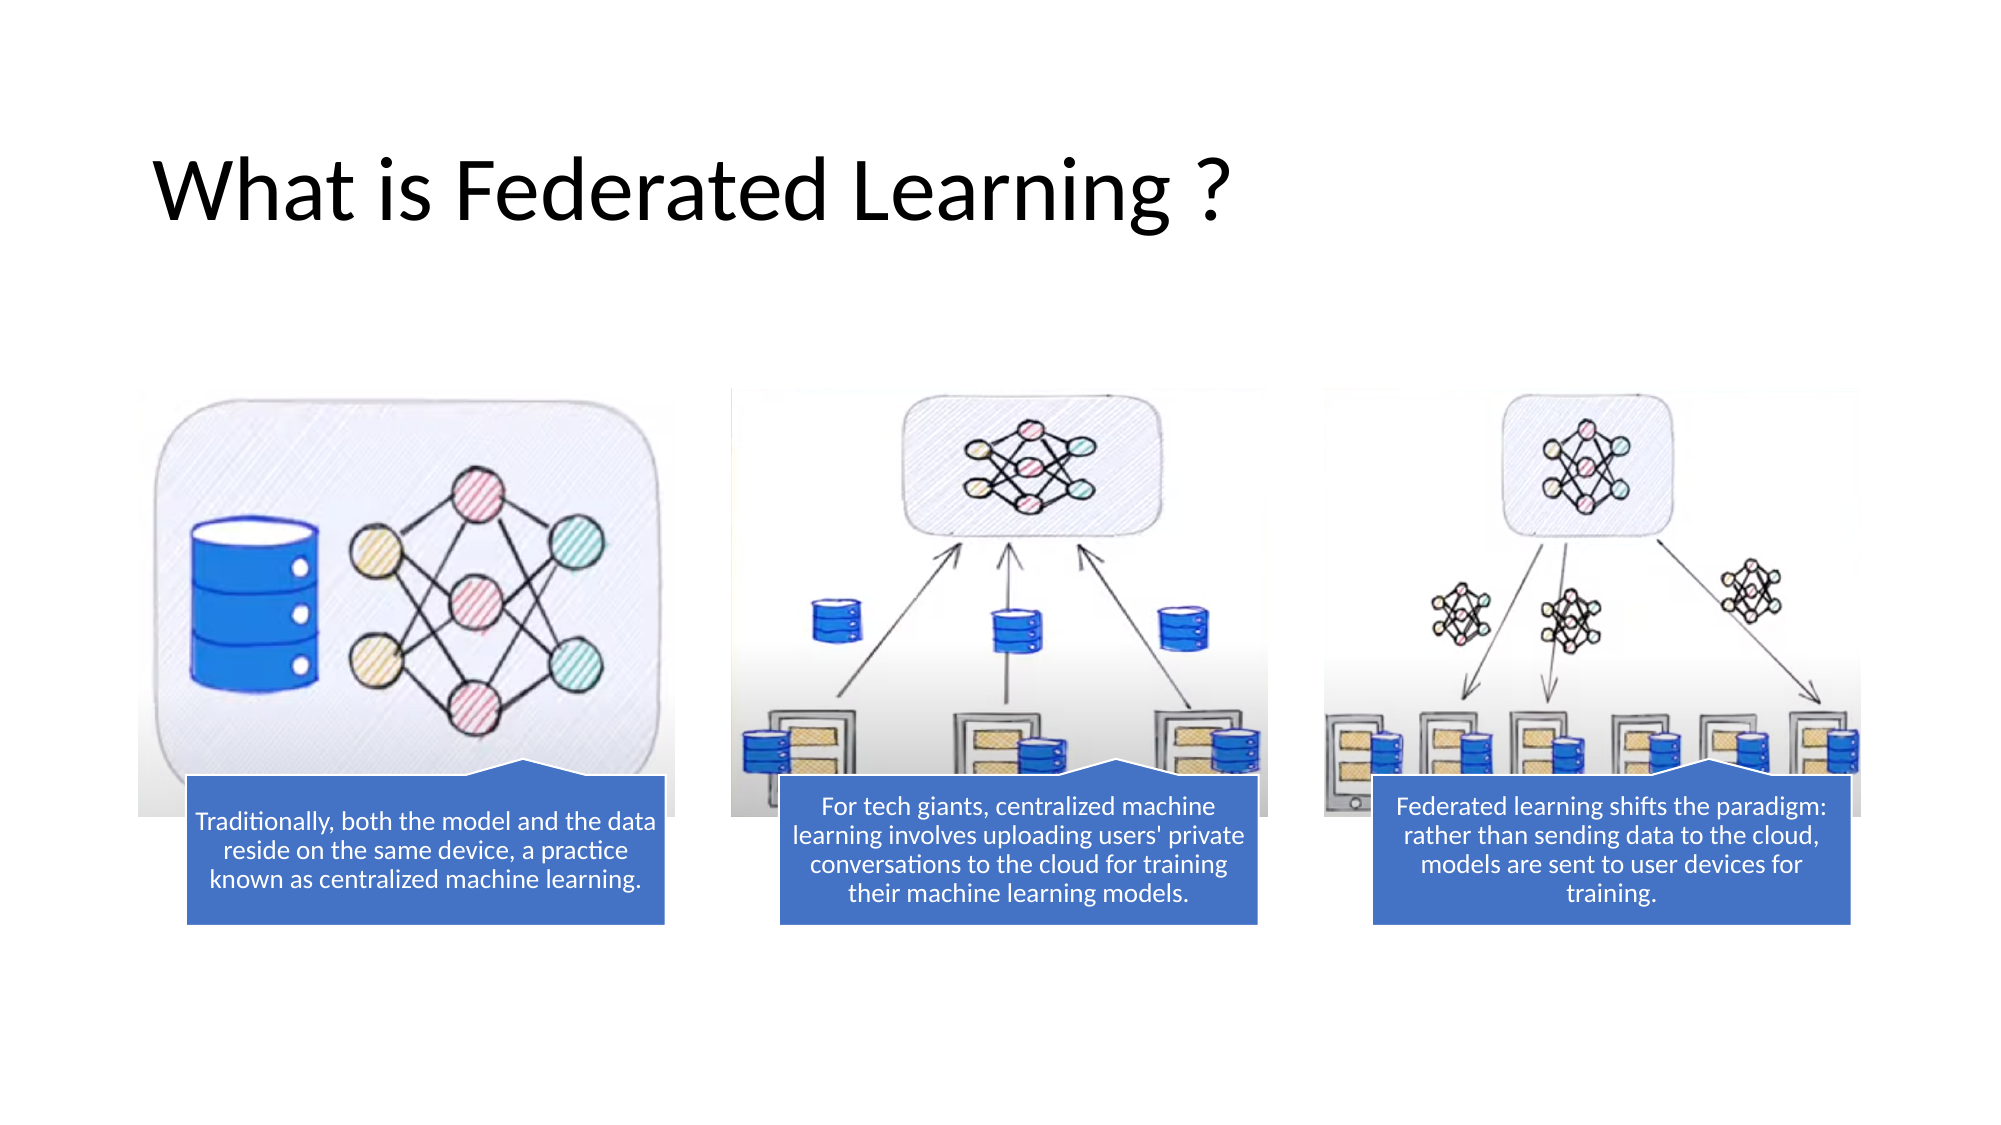

# What is Federated Learning ?
Traditionally, both the model and the data reside on the same device, a practice known as centralized machine learning.
For tech giants, centralized machine learning involves uploading users' private conversations to the cloud for training their machine learning models.
Federated learning shifts the paradigm: rather than sending data to the cloud, models are sent to user devices for training.